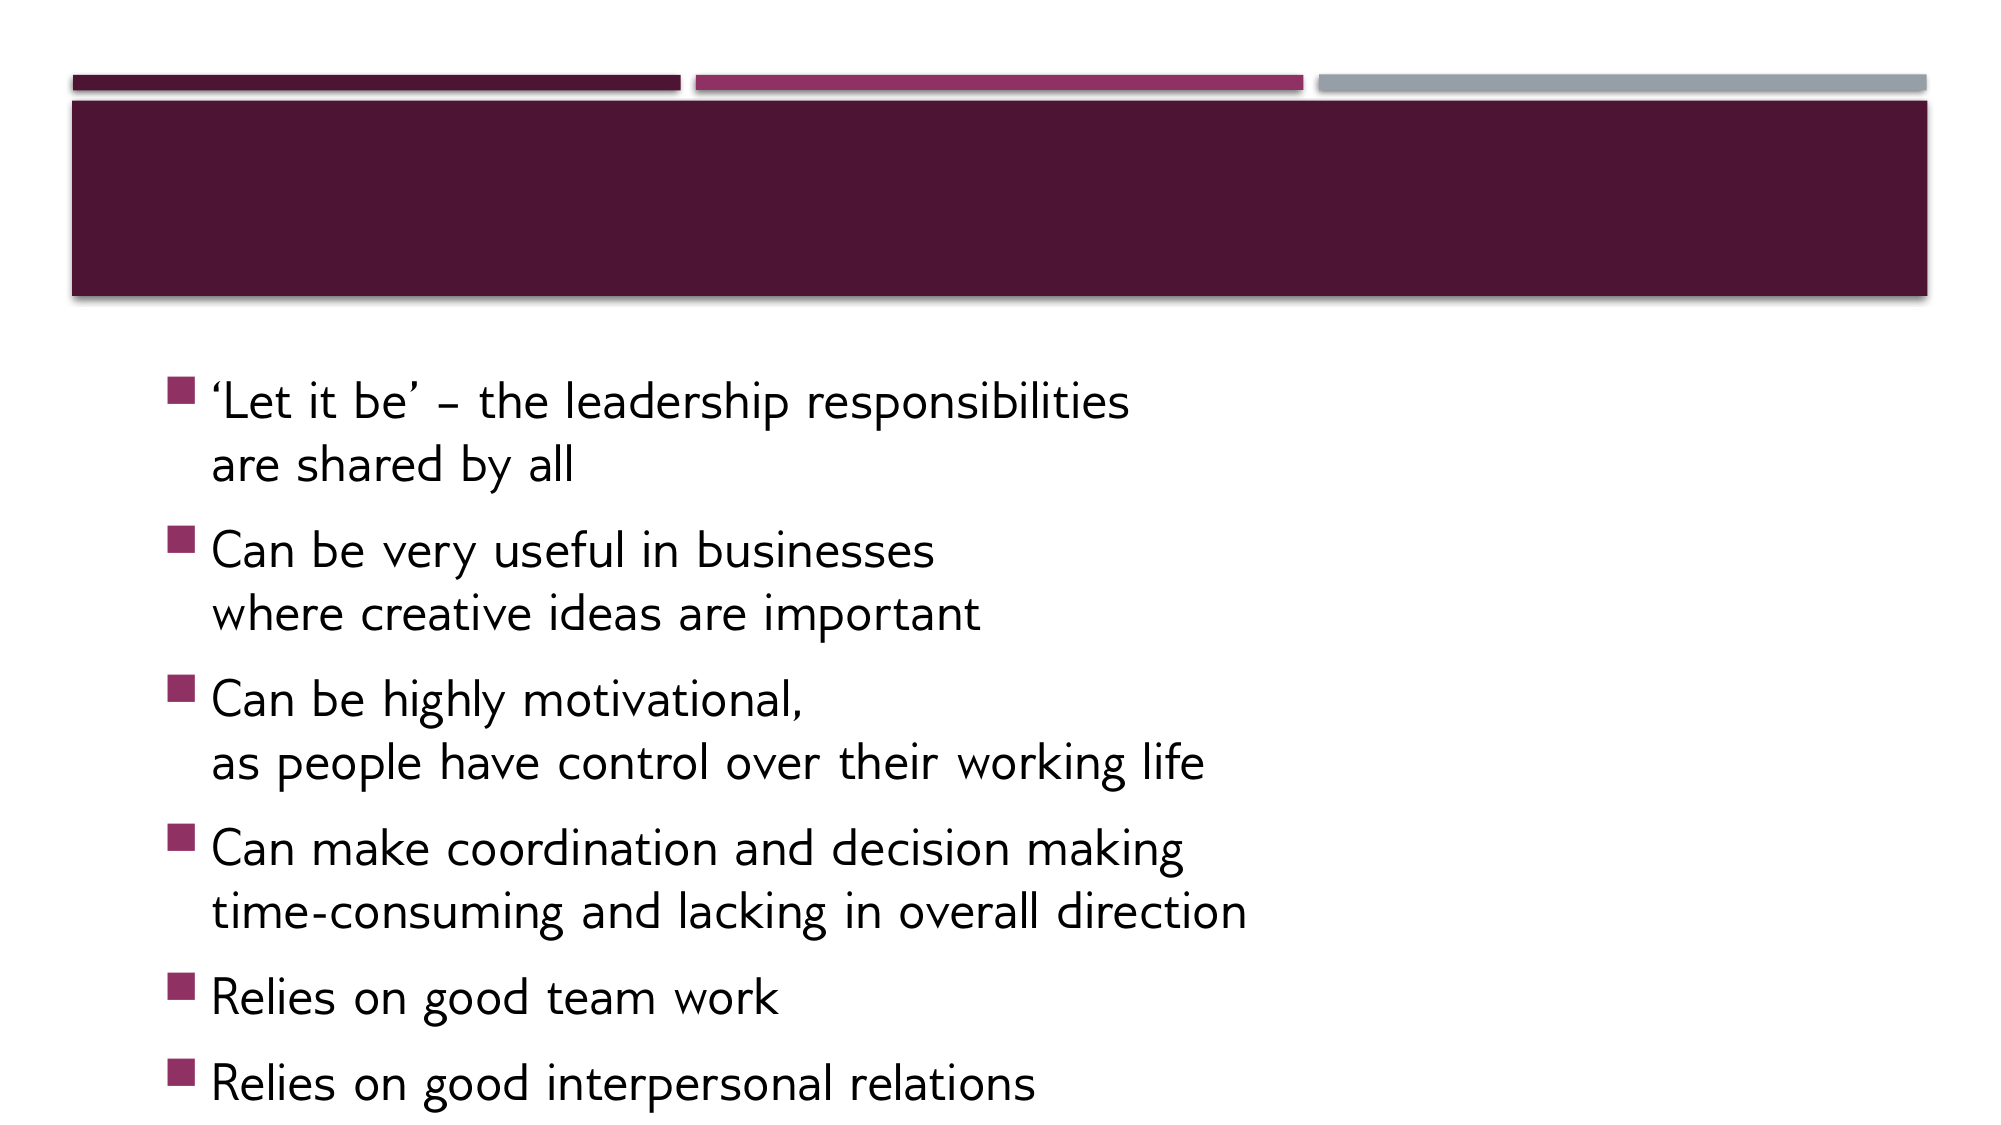

‘Let it be’ – the leadership responsibilities
are shared by all
Can be very useful in businesses
where creative ideas are important
Can be highly motivational,
as people have control over their working life
Can make coordination and decision making
time-consuming and lacking in overall direction
Relies on good team work
Relies on good interpersonal relations